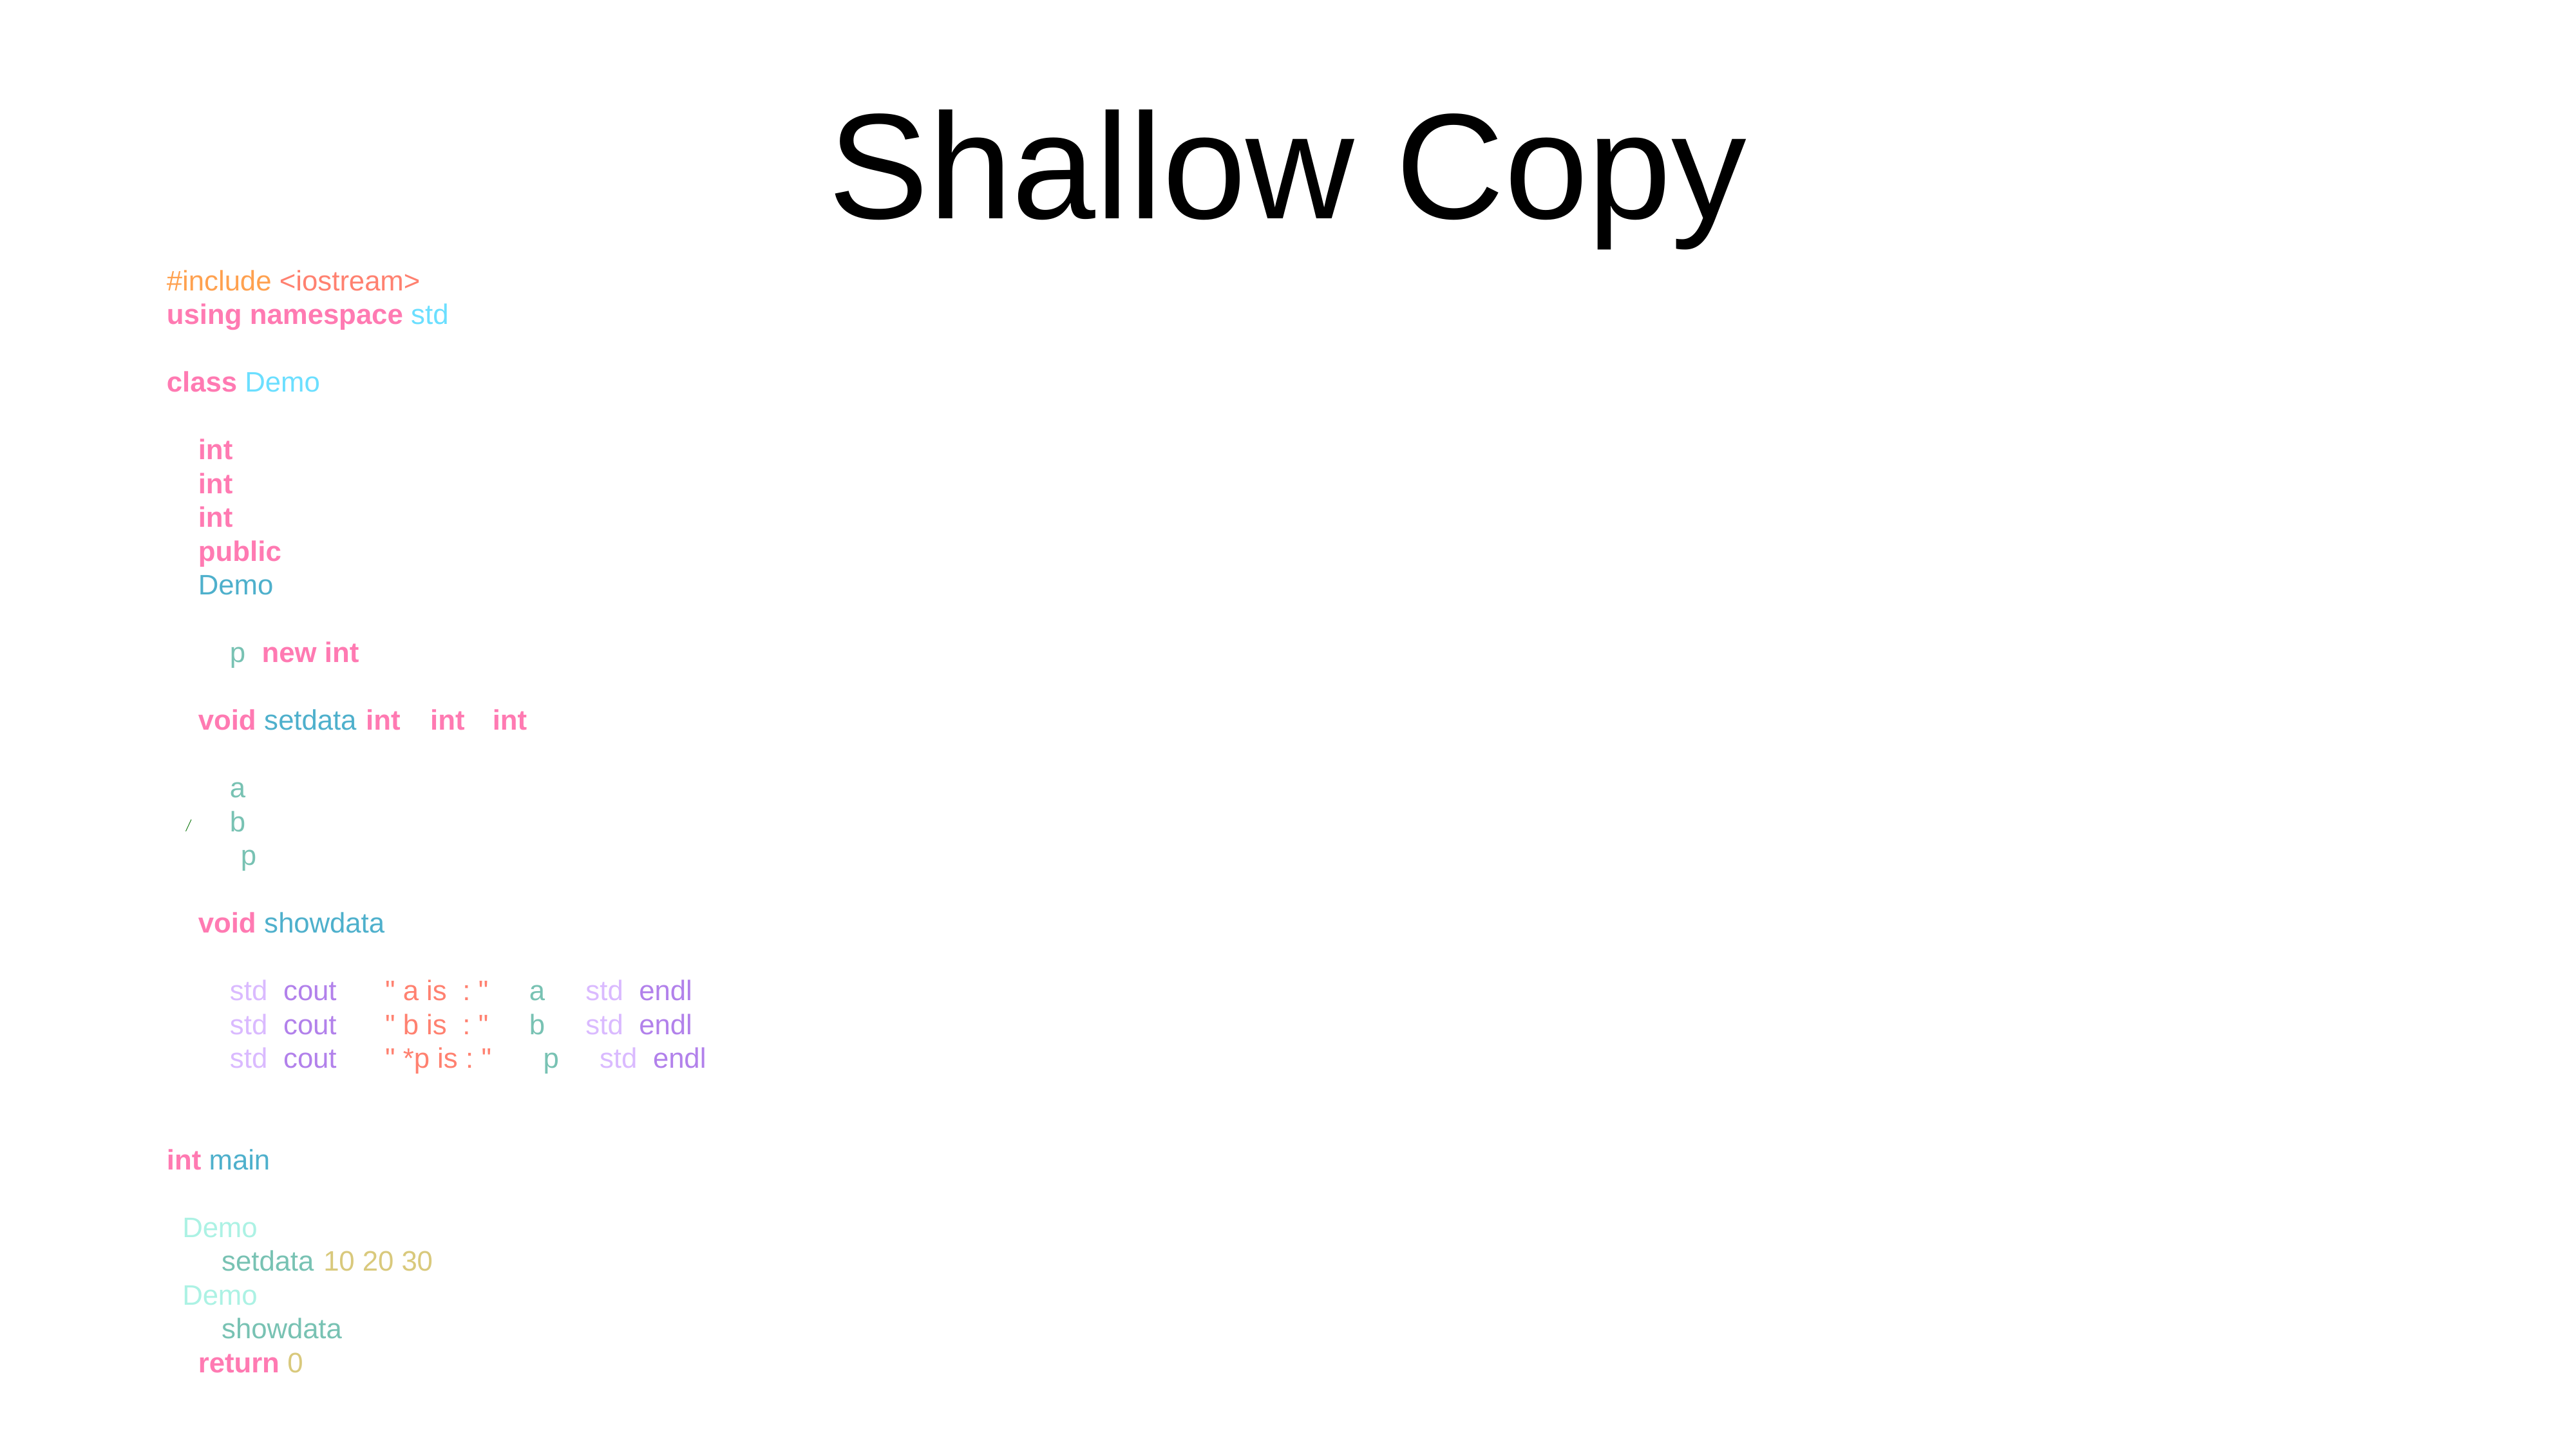

# Shallow Copy
#include <iostream>
using namespace std;

class Demo
{
    int a;
    int b;
    int *p;
    public:
    Demo()
    {
        p=new int;
    }
    void setdata(int x,int y,int z)
    {
        a=x;
        b=y;
        *p=z;
    }
    void showdata()
    {
        std::cout << " a is  : " <<a<< std::endl;
        std::cout << " b is  : " <<b<< std::endl;
        std::cout << " *p is : " <<*p<< std::endl;
    }
};
int main()
{
  Demo d1;
  d1.setdata(10,20,30);
  Demo d2 = d1;
  d2.showdata();
    return 0;
}
/